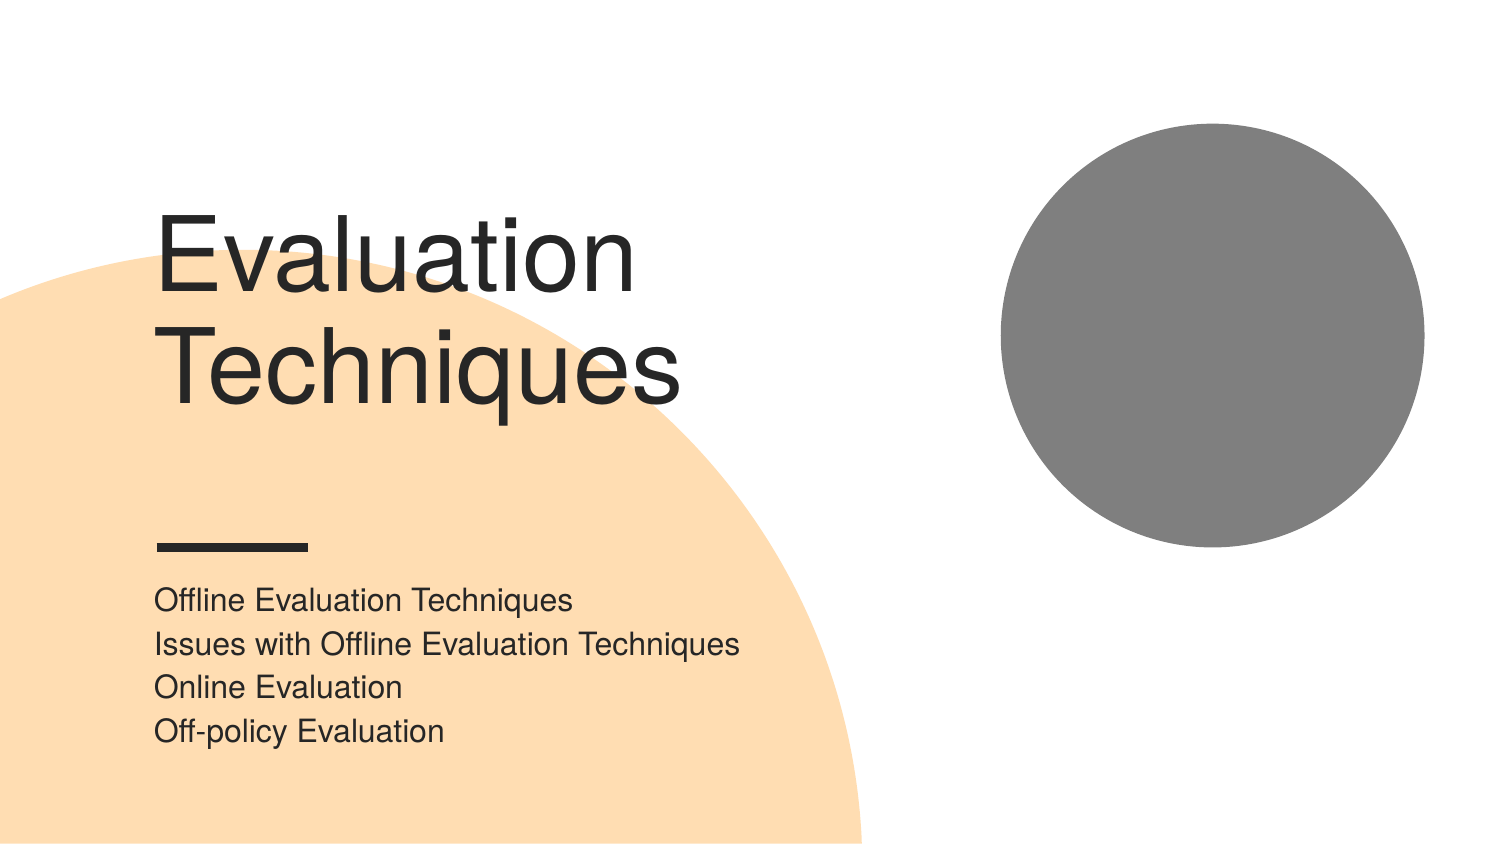

# Evaluation Techniques

Offline Evaluation Techniques
Issues with Offline Evaluation Techniques
Online Evaluation
Off-policy Evaluation